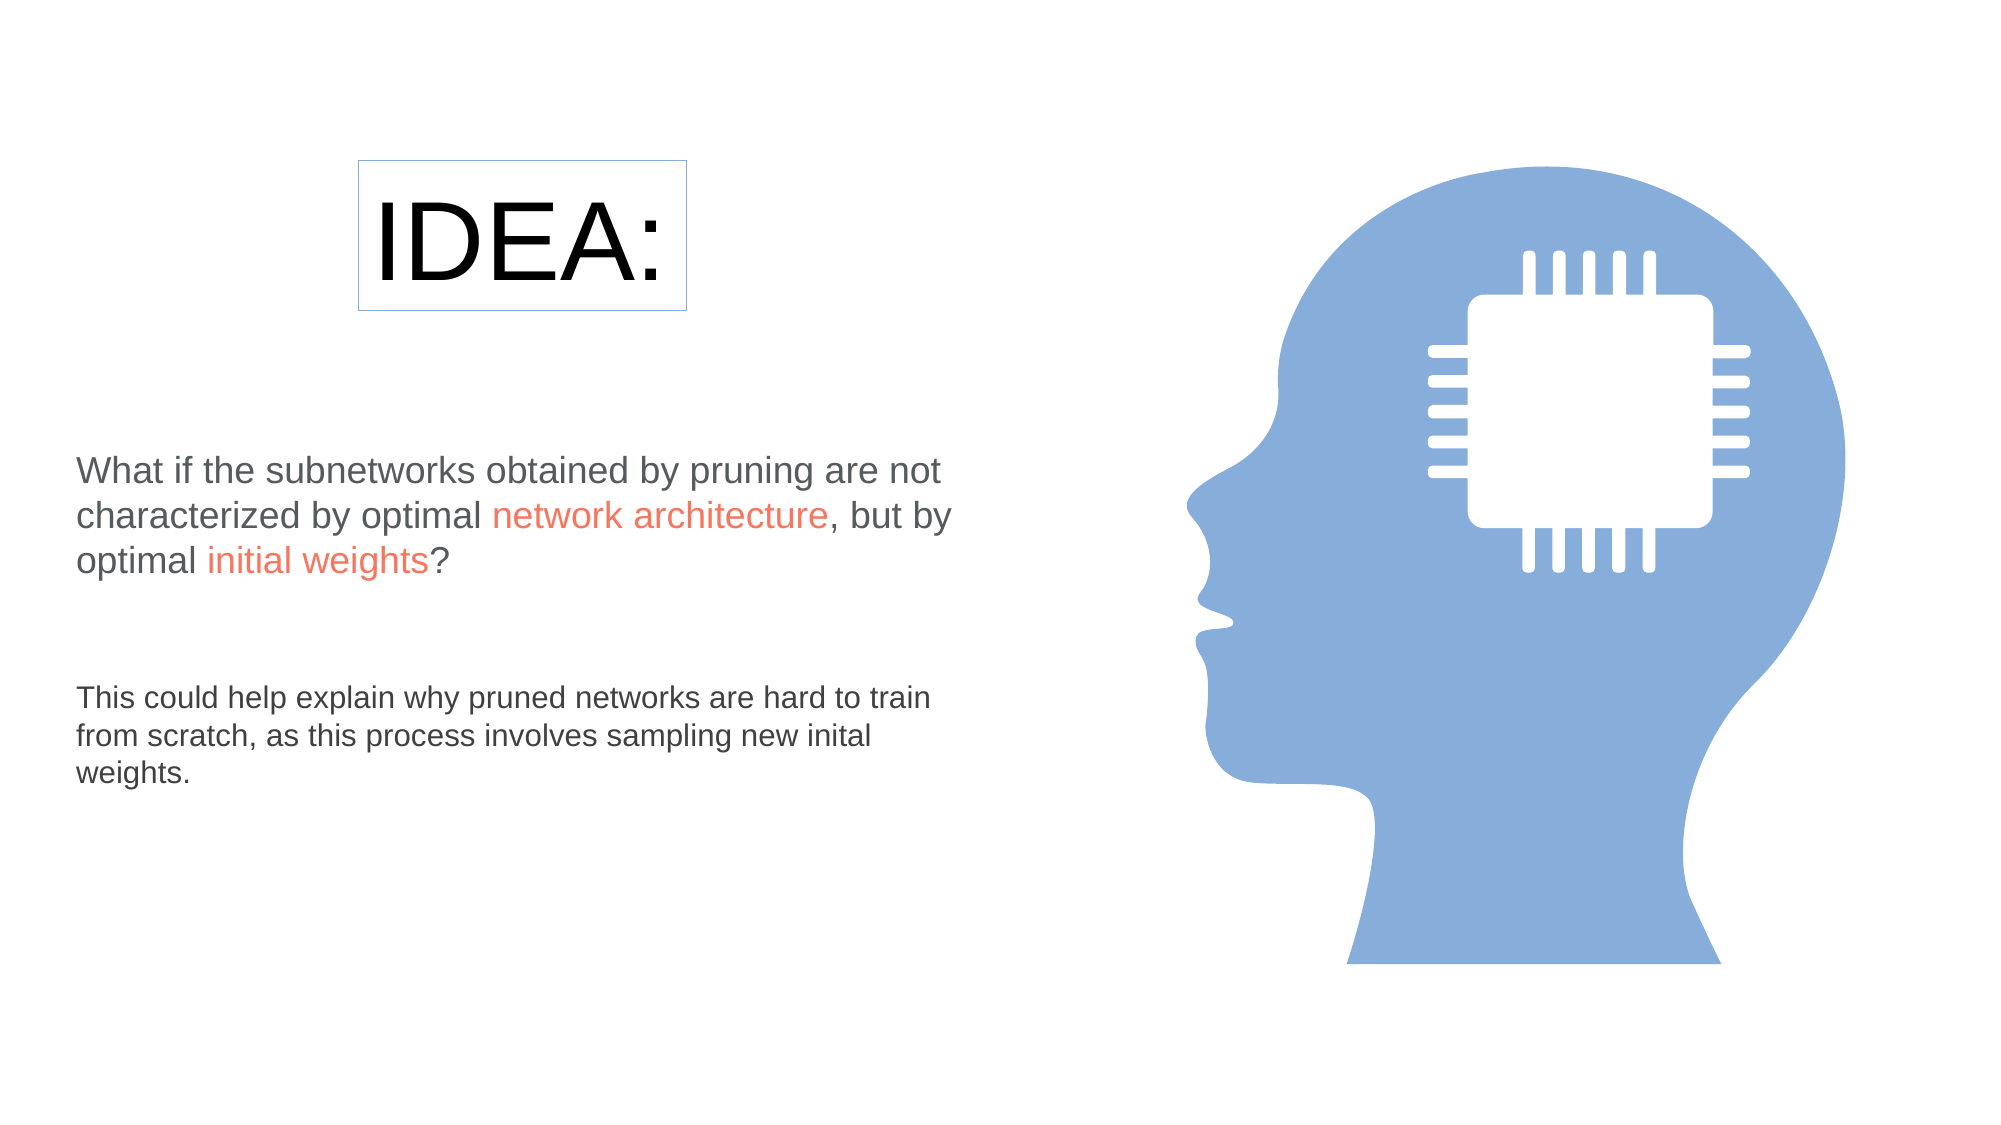

IDEA:

What if the subnetworks obtained by pruning are not characterized by optimal network architecture, but by optimal initial weights?
This could help explain why pruned networks are hard to train from scratch, as this process involves sampling new inital weights.